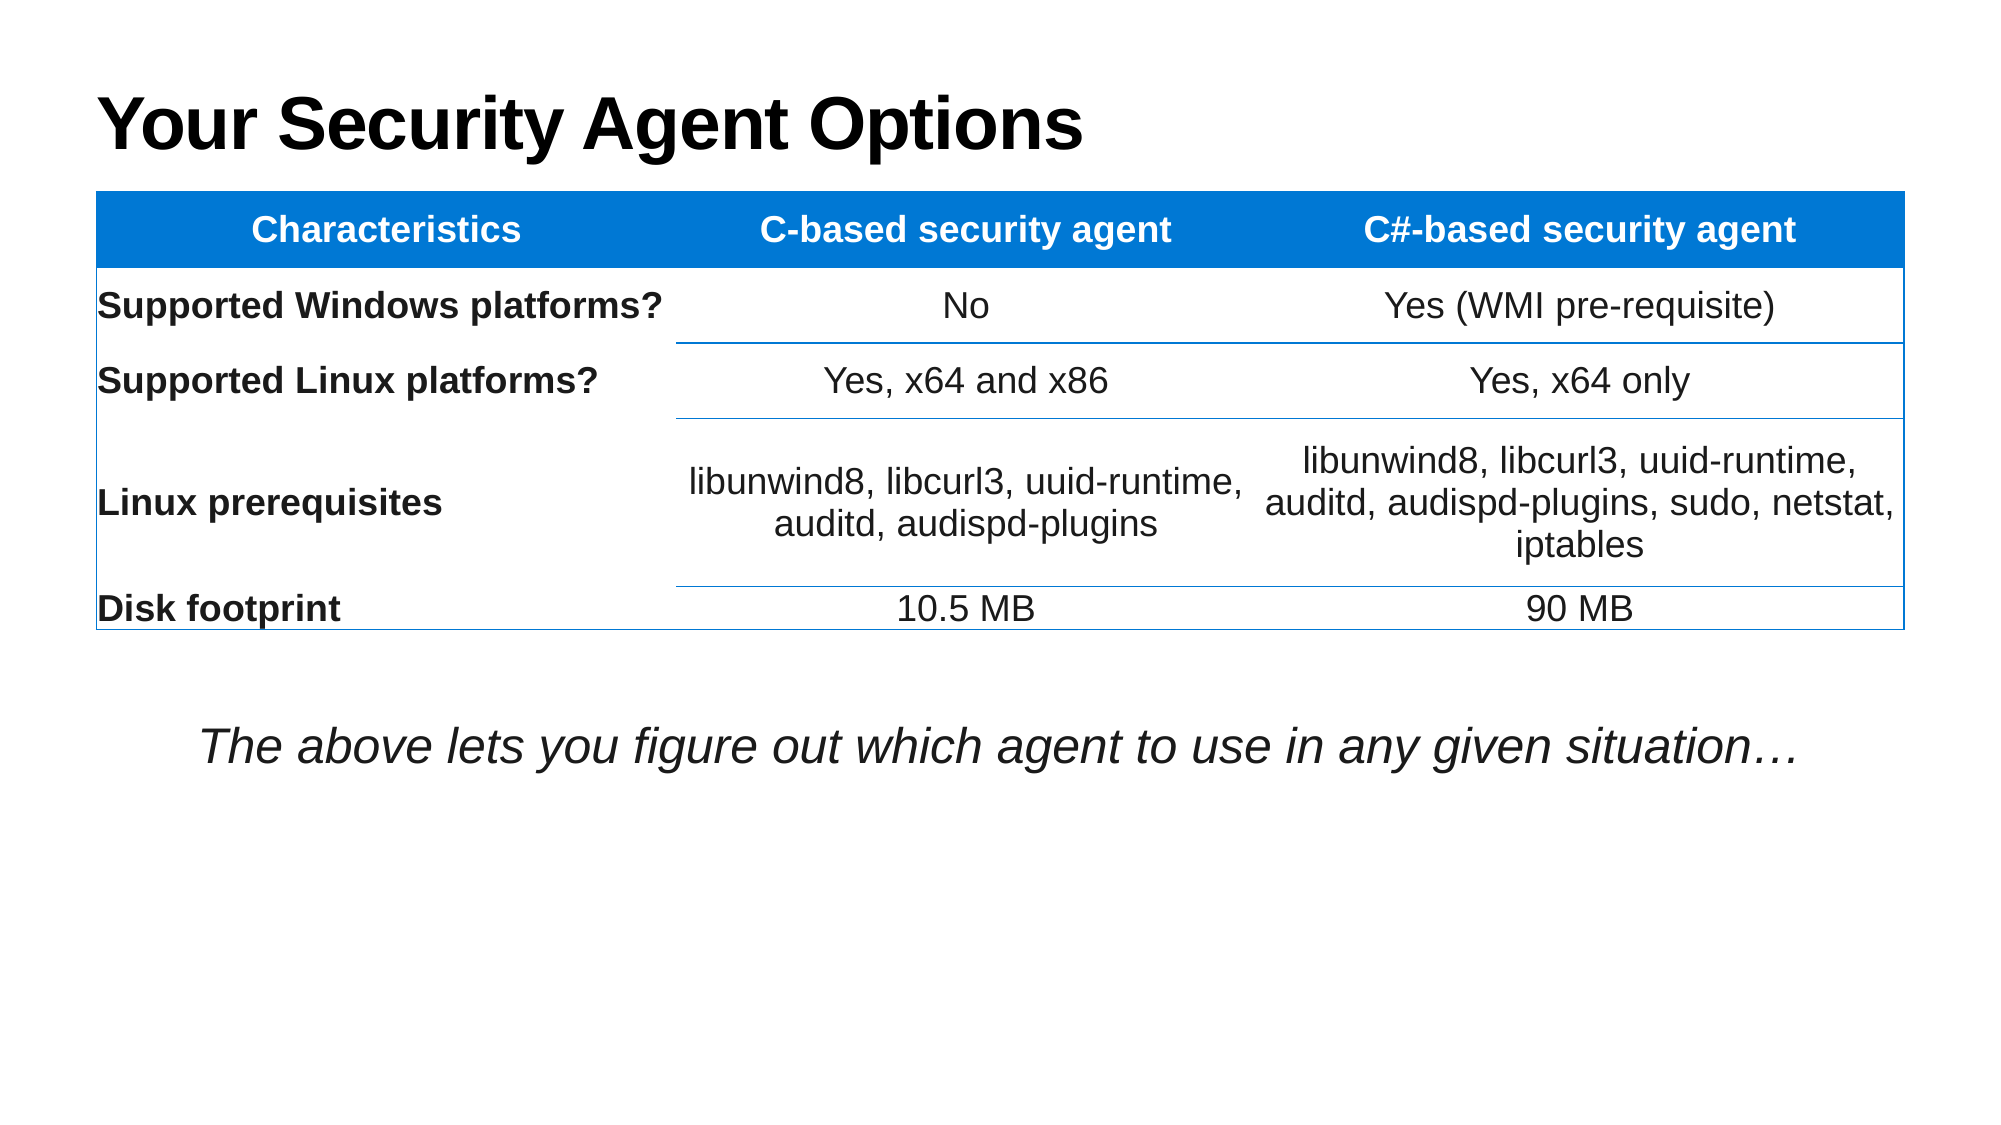

# Your Security Agent Options
| Characteristics | C-based security agent | C#-based security agent |
| --- | --- | --- |
| Supported Windows platforms? | No | Yes (WMI pre-requisite) |
| Supported Linux platforms? | Yes, x64 and x86 | Yes, x64 only |
| Linux prerequisites | libunwind8, libcurl3, uuid-runtime, auditd, audispd-plugins | libunwind8, libcurl3, uuid-runtime, auditd, audispd-plugins, sudo, netstat, iptables |
| Disk footprint | 10.5 MB | 90 MB |

The above lets you figure out which agent to use in any given situation…